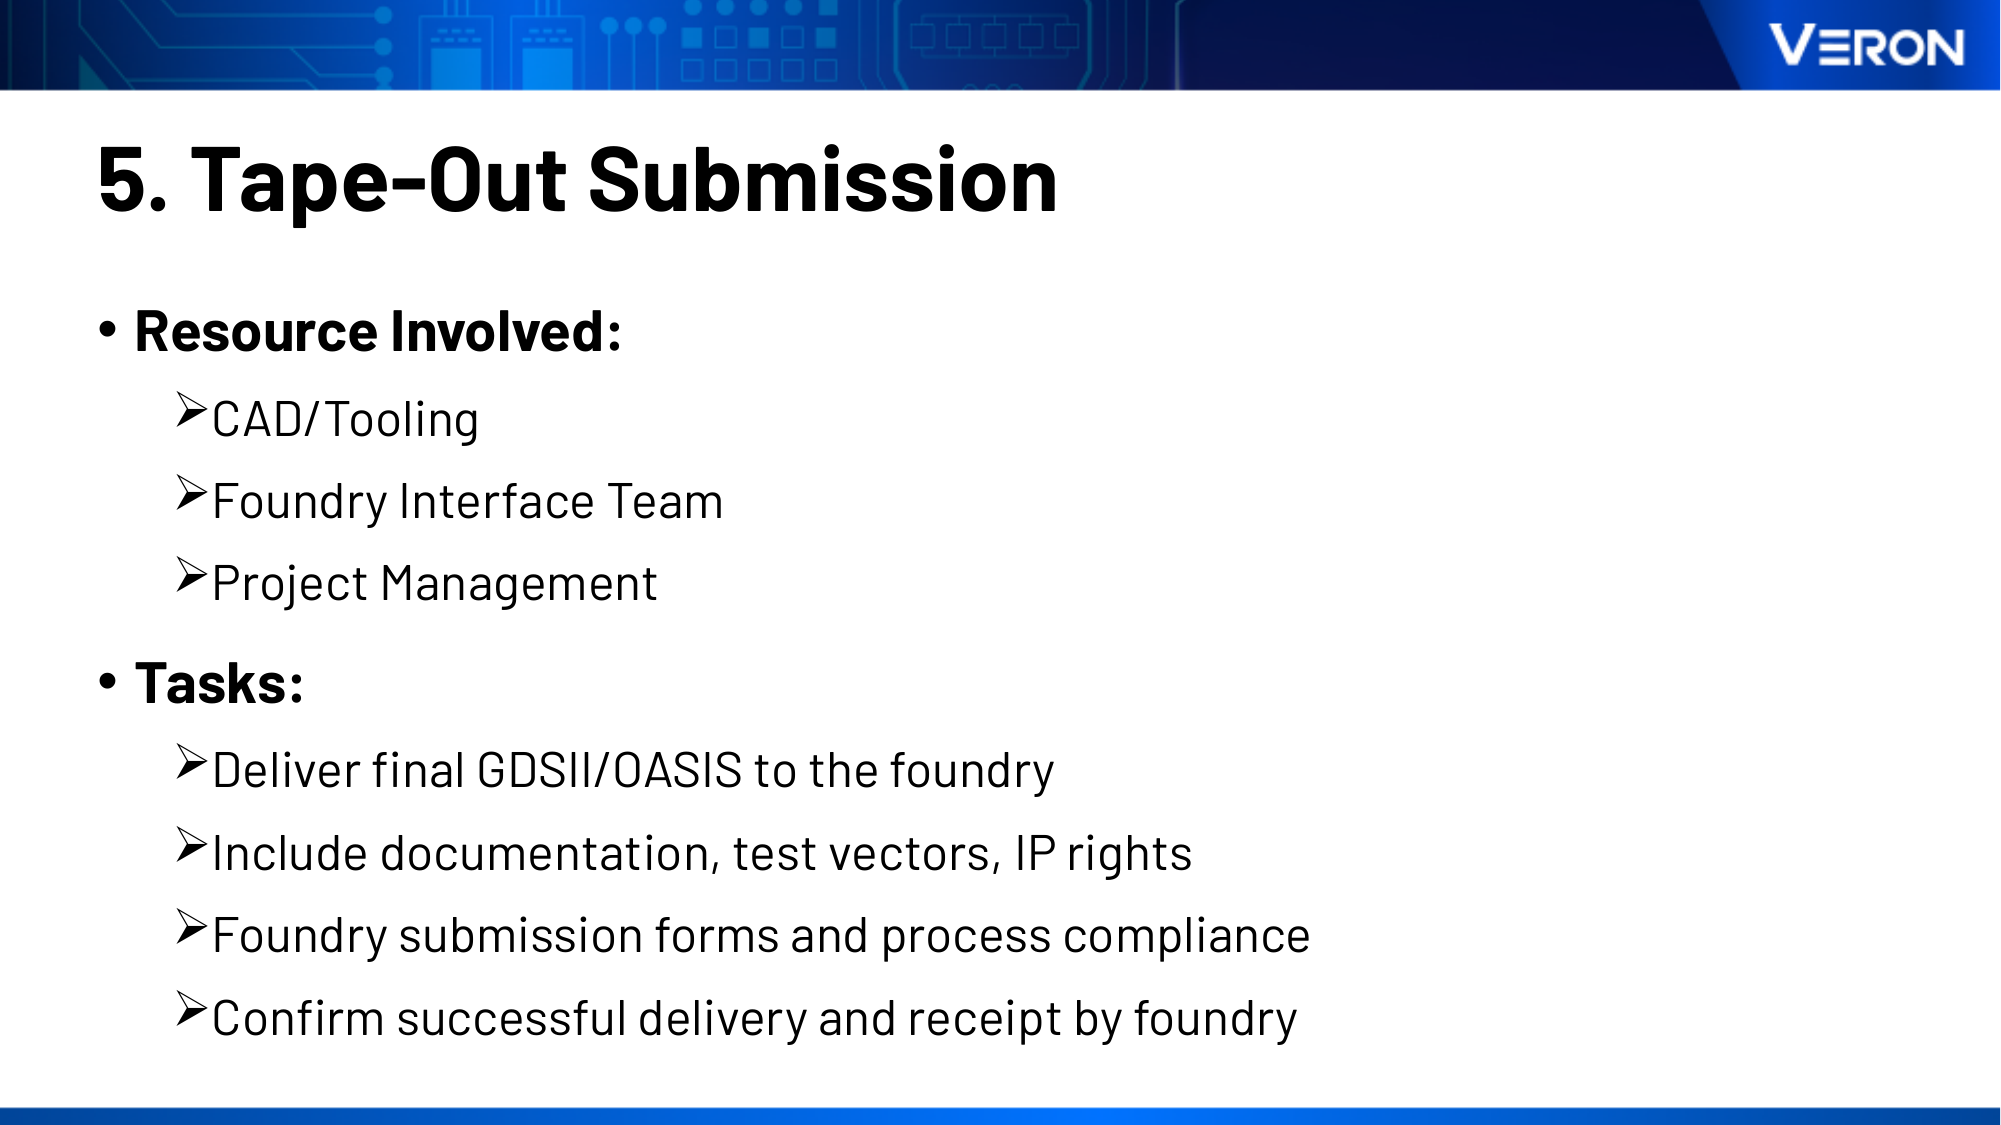

# 5. Tape-Out Submission
Resource Involved:
CAD/Tooling
Foundry Interface Team
Project Management
Tasks:
Deliver final GDSII/OASIS to the foundry
Include documentation, test vectors, IP rights
Foundry submission forms and process compliance
Confirm successful delivery and receipt by foundry